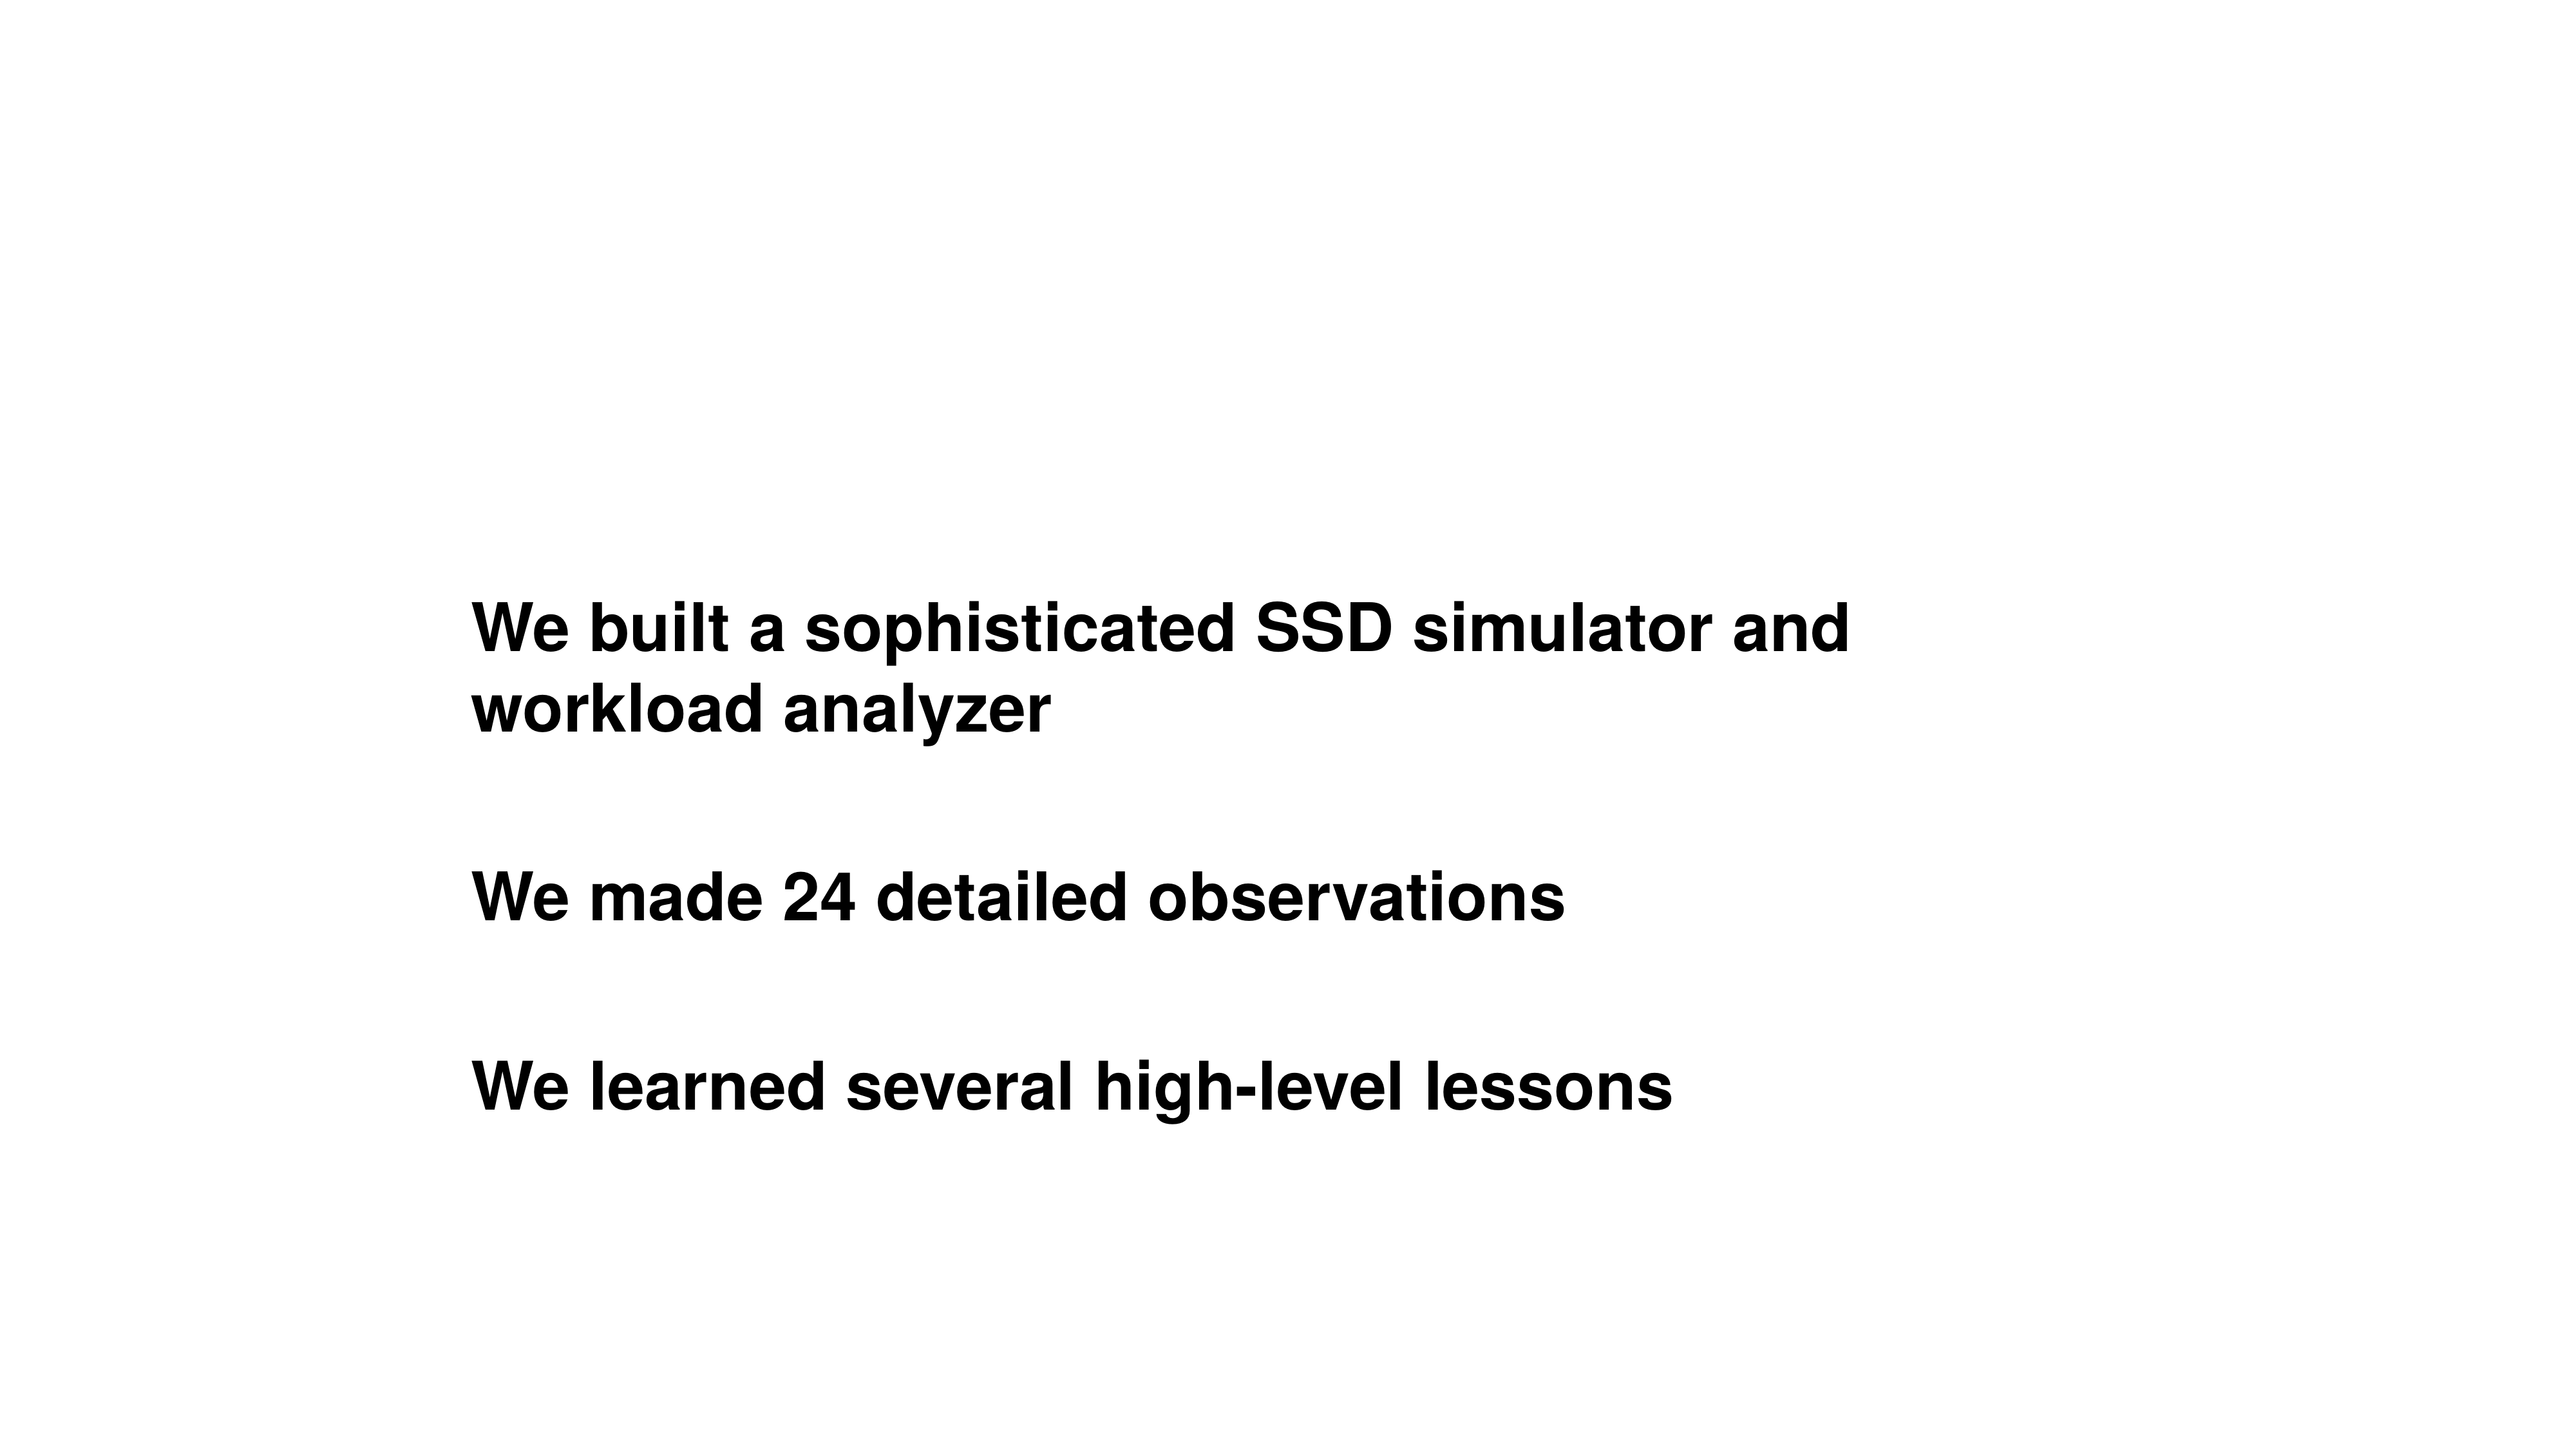

We built a sophisticated SSD simulator and workload analyzer
We made 24 detailed observations
We learned several high-level lessons